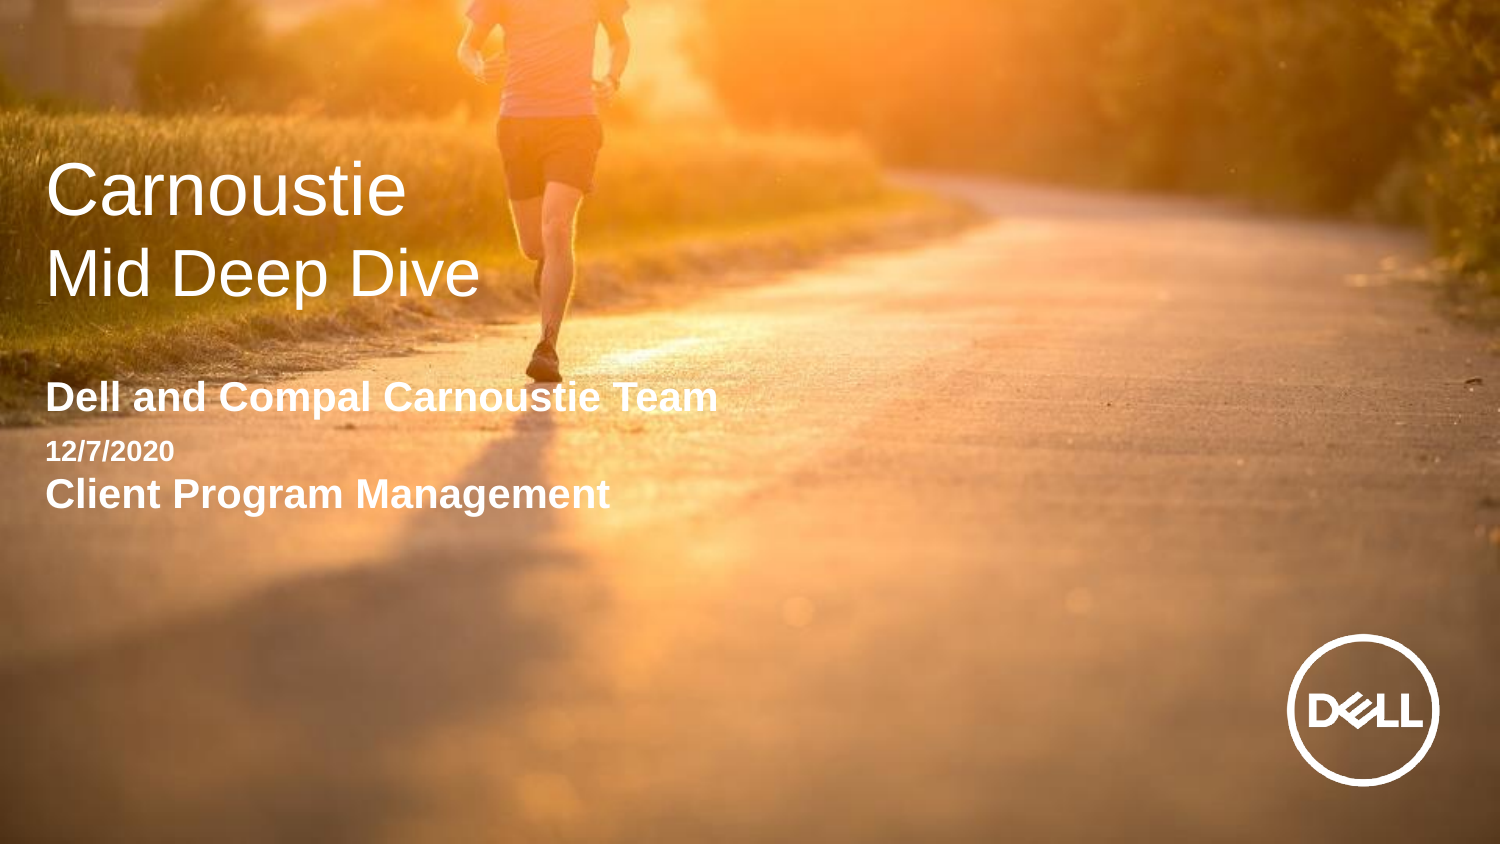

# Carnoustie Mid Deep Dive
Dell and Compal Carnoustie Team
12/7/2020
Client Program Management